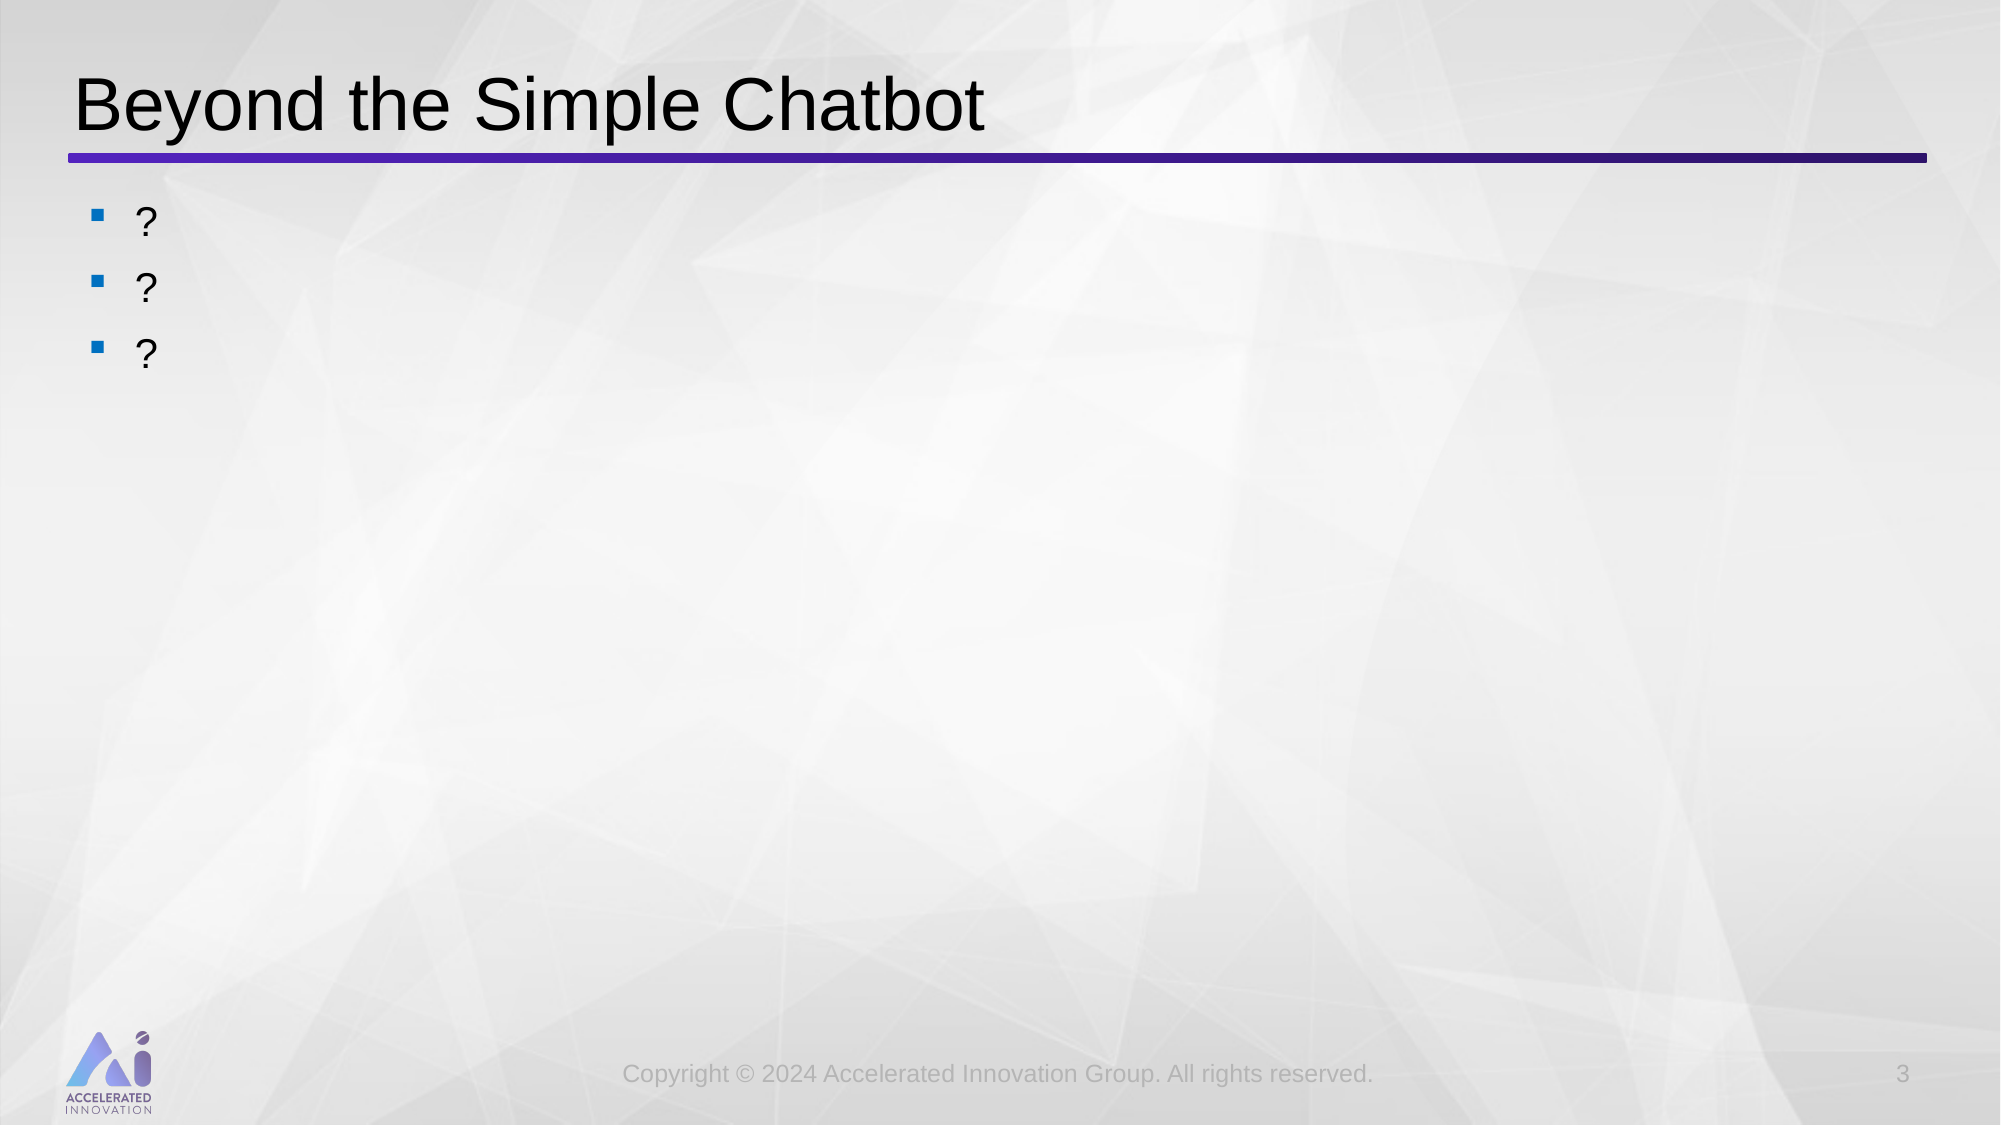

# Beyond the Simple Chatbot
?
?
?

3
Copyright © 2024 Accelerated Innovation Group. All rights reserved.